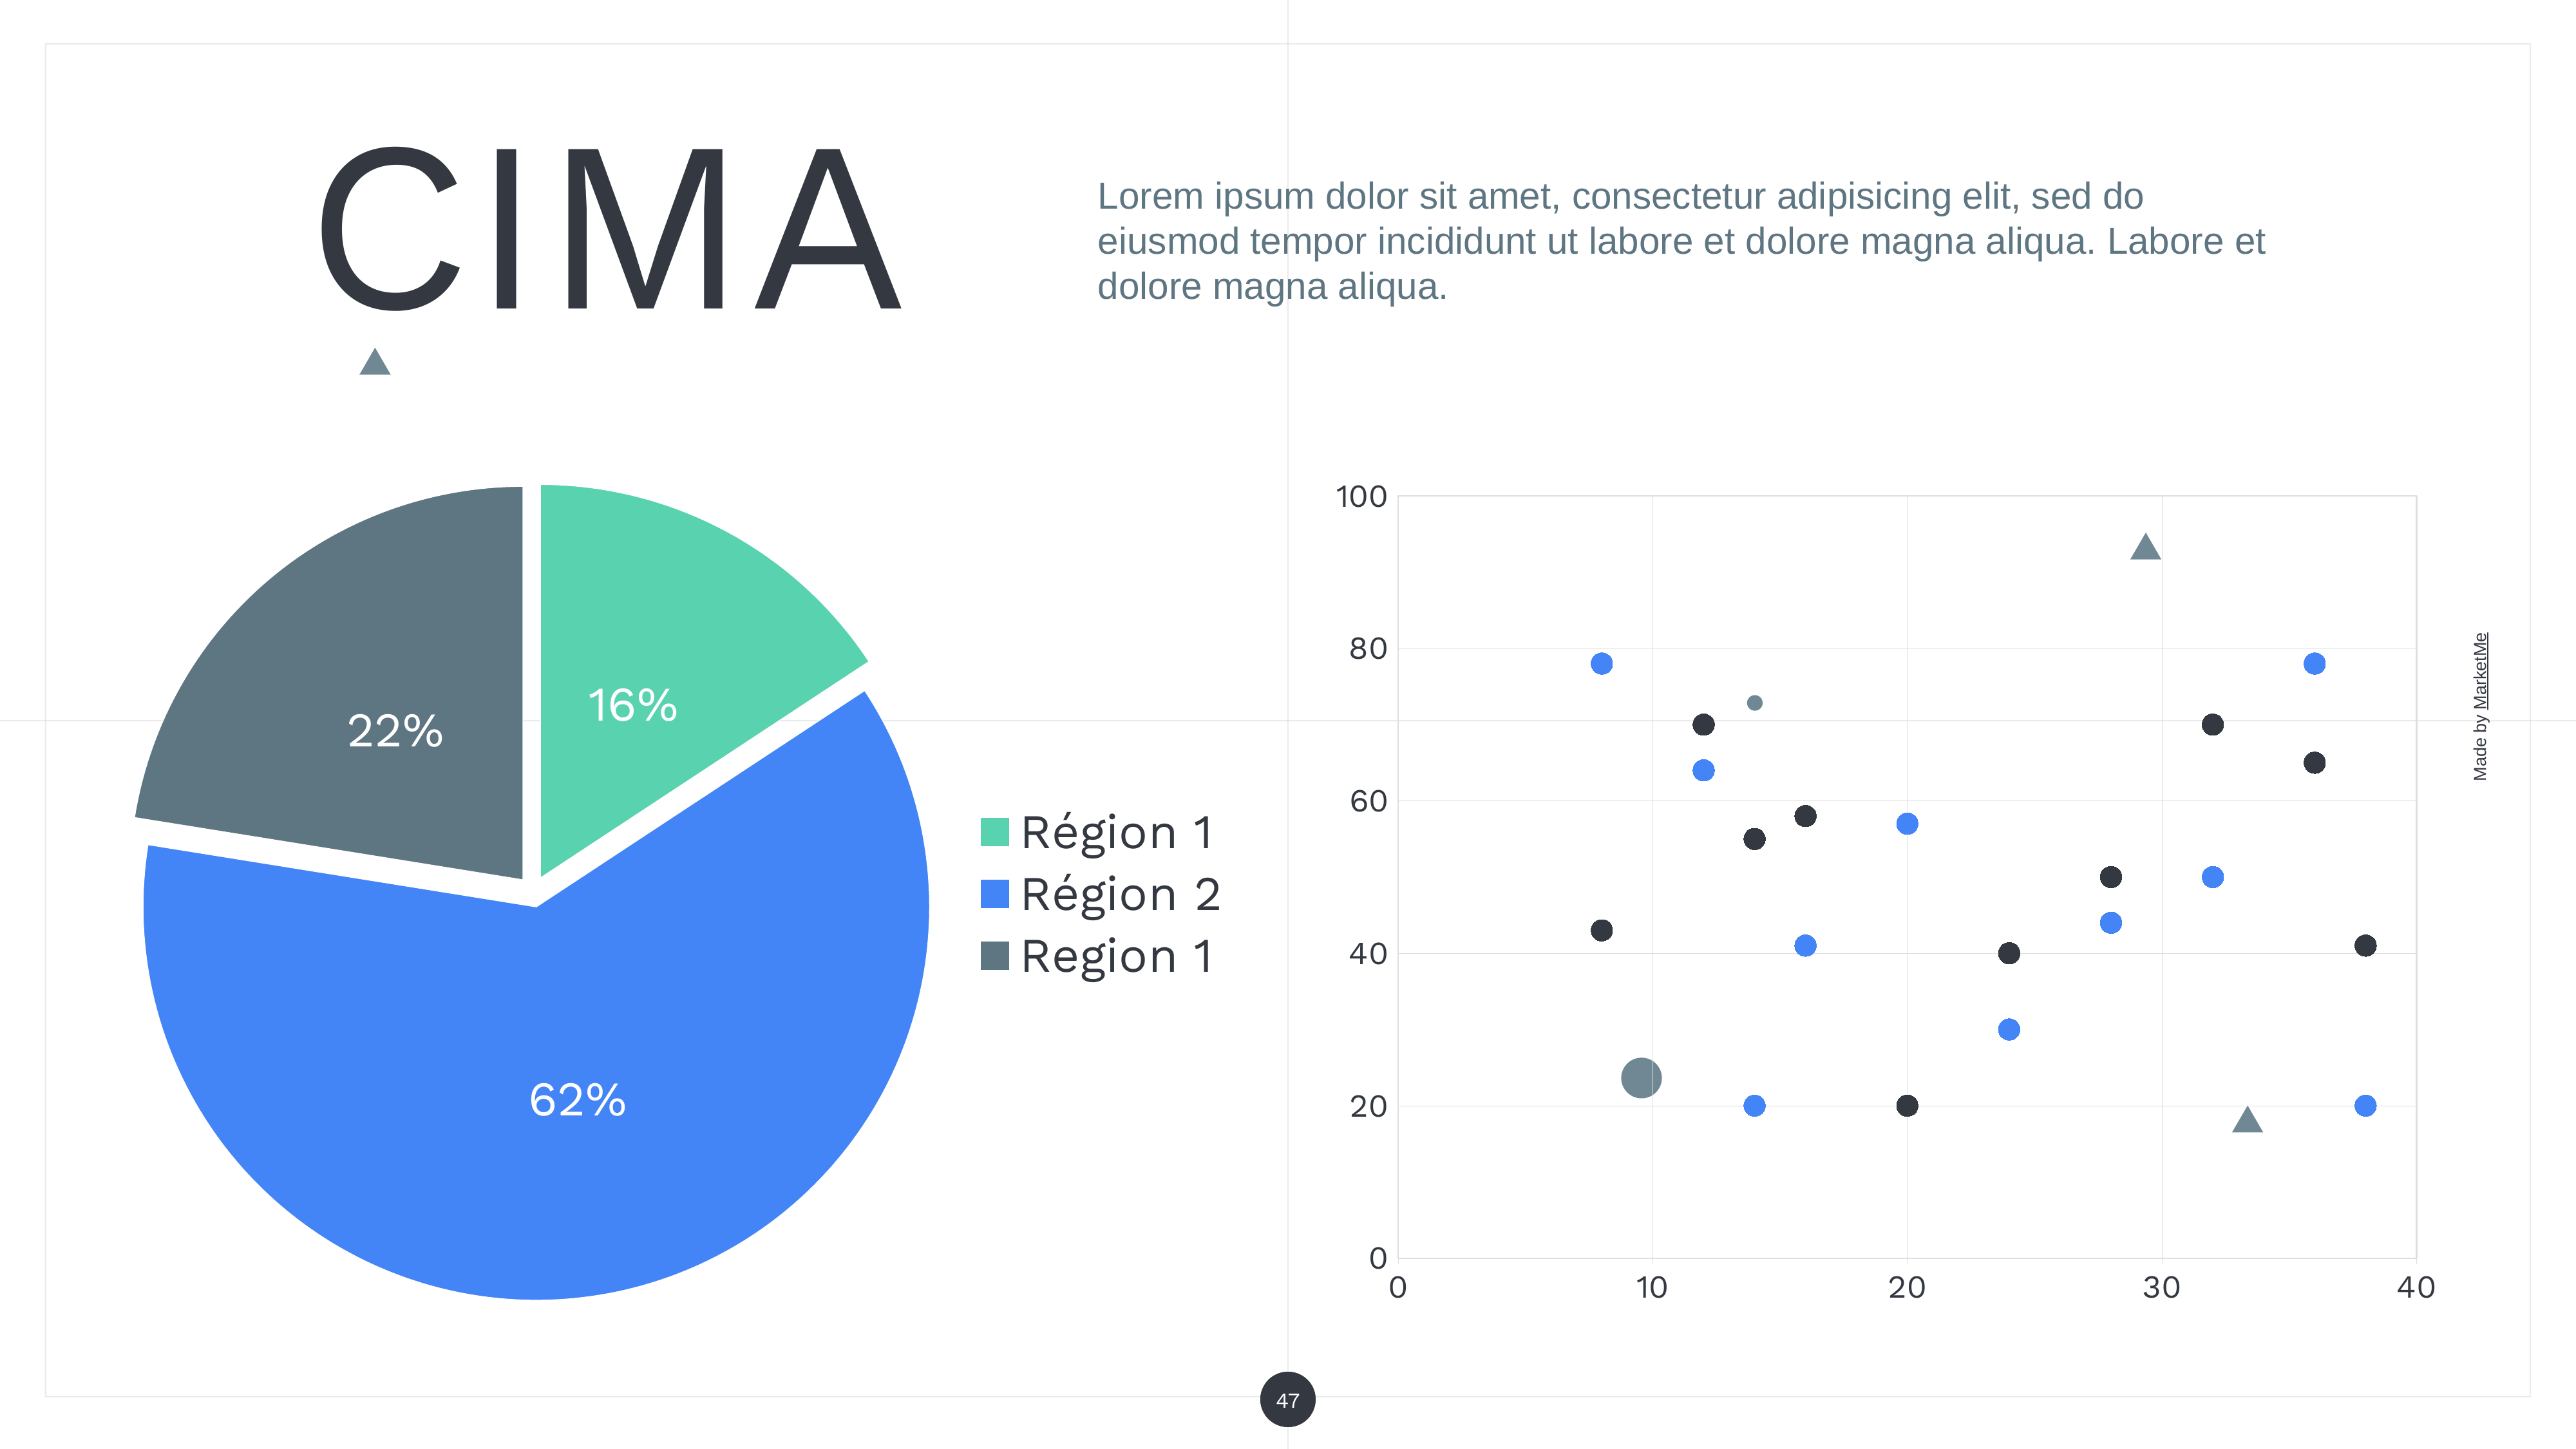

CIMA
Lorem ipsum dolor sit amet, consectetur adipisicing elit, sed do eiusmod tempor incididunt ut labore et dolore magna aliqua. Labore et dolore magna aliqua.

### Chart

| Category | Région 2 | Region 1 |
|---|---|---|

### Chart

| Category | Apr. | Mau | Jun. | Jui. | Aou. | Sept. | Oct. | Sans titre 1 | Sans titre 2 | Sans titre 3 |
|---|---|---|---|---|---|---|---|---|---|---|
| Région 1 | 14.0 | 8.0 | 12.0 | 16.0 | 20.0 | 24.0 | 28.0 | 32.0 | 36.0 | 38.0 |
| Région 2 | 55.0 | 43.0 | 70.0 | 58.0 | 20.0 | 40.0 | 50.0 | 70.0 | 65.0 | 41.0 |
| Region 1 | 20.0 | 78.0 | 64.0 | 41.0 | 57.0 | 30.0 | 44.0 | 50.0 | 78.0 | 20.0 |
Made by MarketMe

47